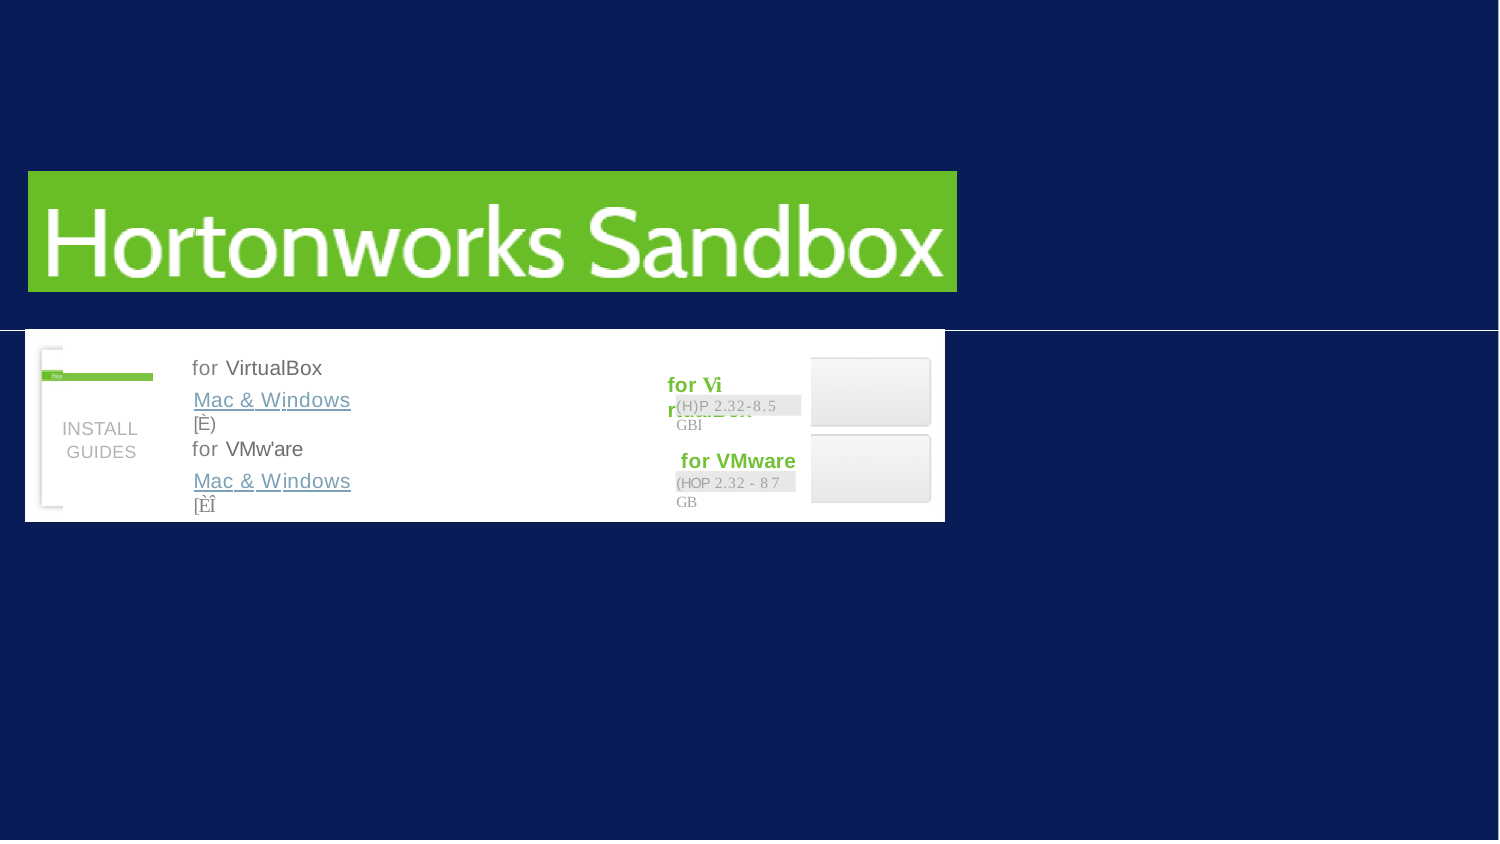

for VirtualBox
Mac & Windows [È)
for Vi rtualBox

(H)P 2.32-8.5 GBI
INSTALL
GUIDES
for VMw'are
Mac & Windows [ÈÎ
for VMware

(HOP 2.32 - 87 GB